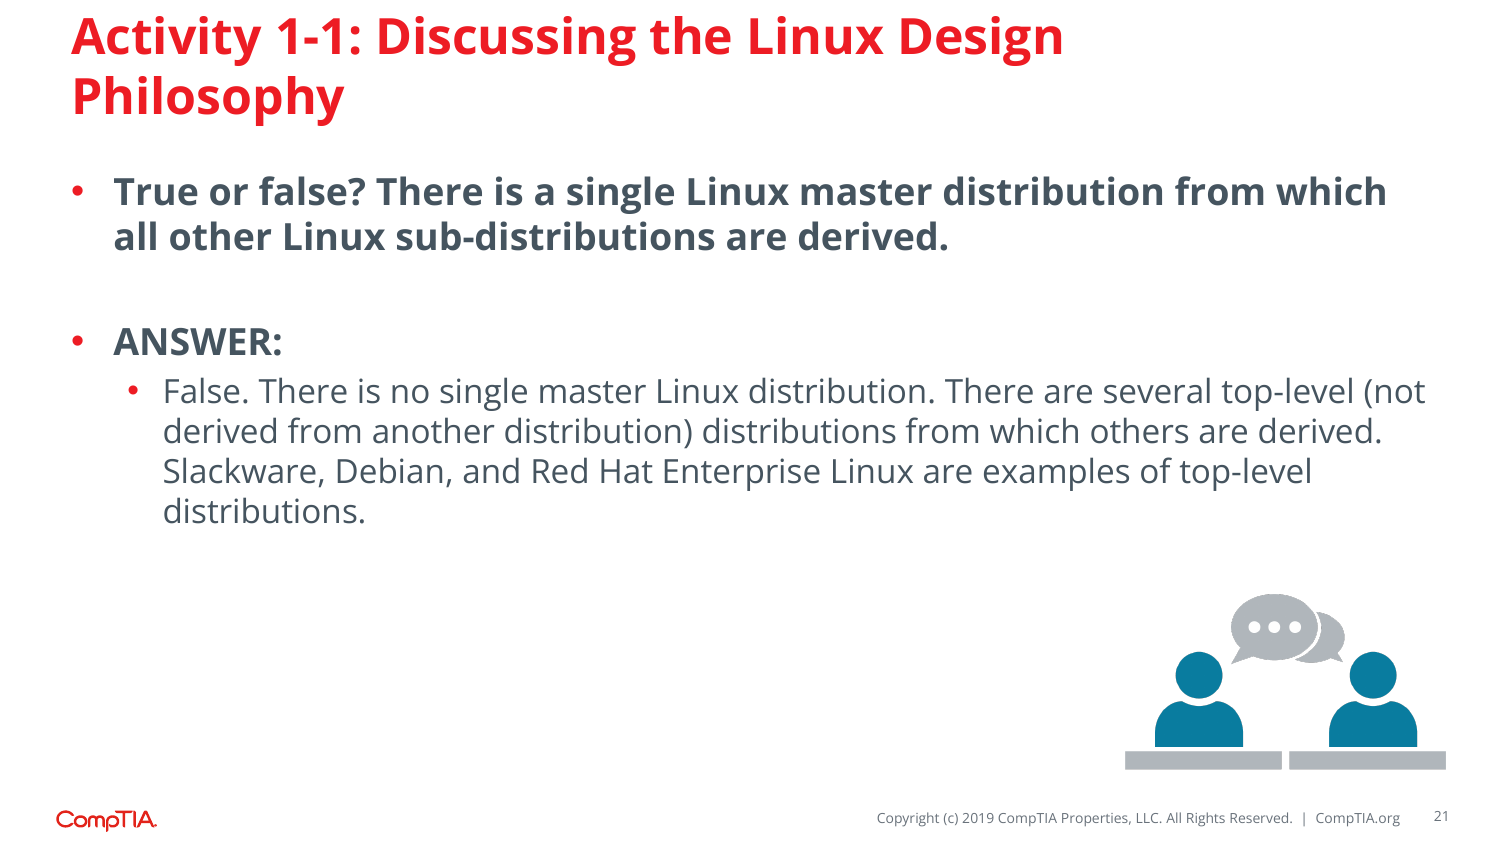

# Activity 1-1: Discussing the Linux Design Philosophy
True or false? There is a single Linux master distribution from which all other Linux sub-distributions are derived.

ANSWER:
False. There is no single master Linux distribution. There are several top-level (not derived from another distribution) distributions from which others are derived. Slackware, Debian, and Red Hat Enterprise Linux are examples of top-level distributions.
21